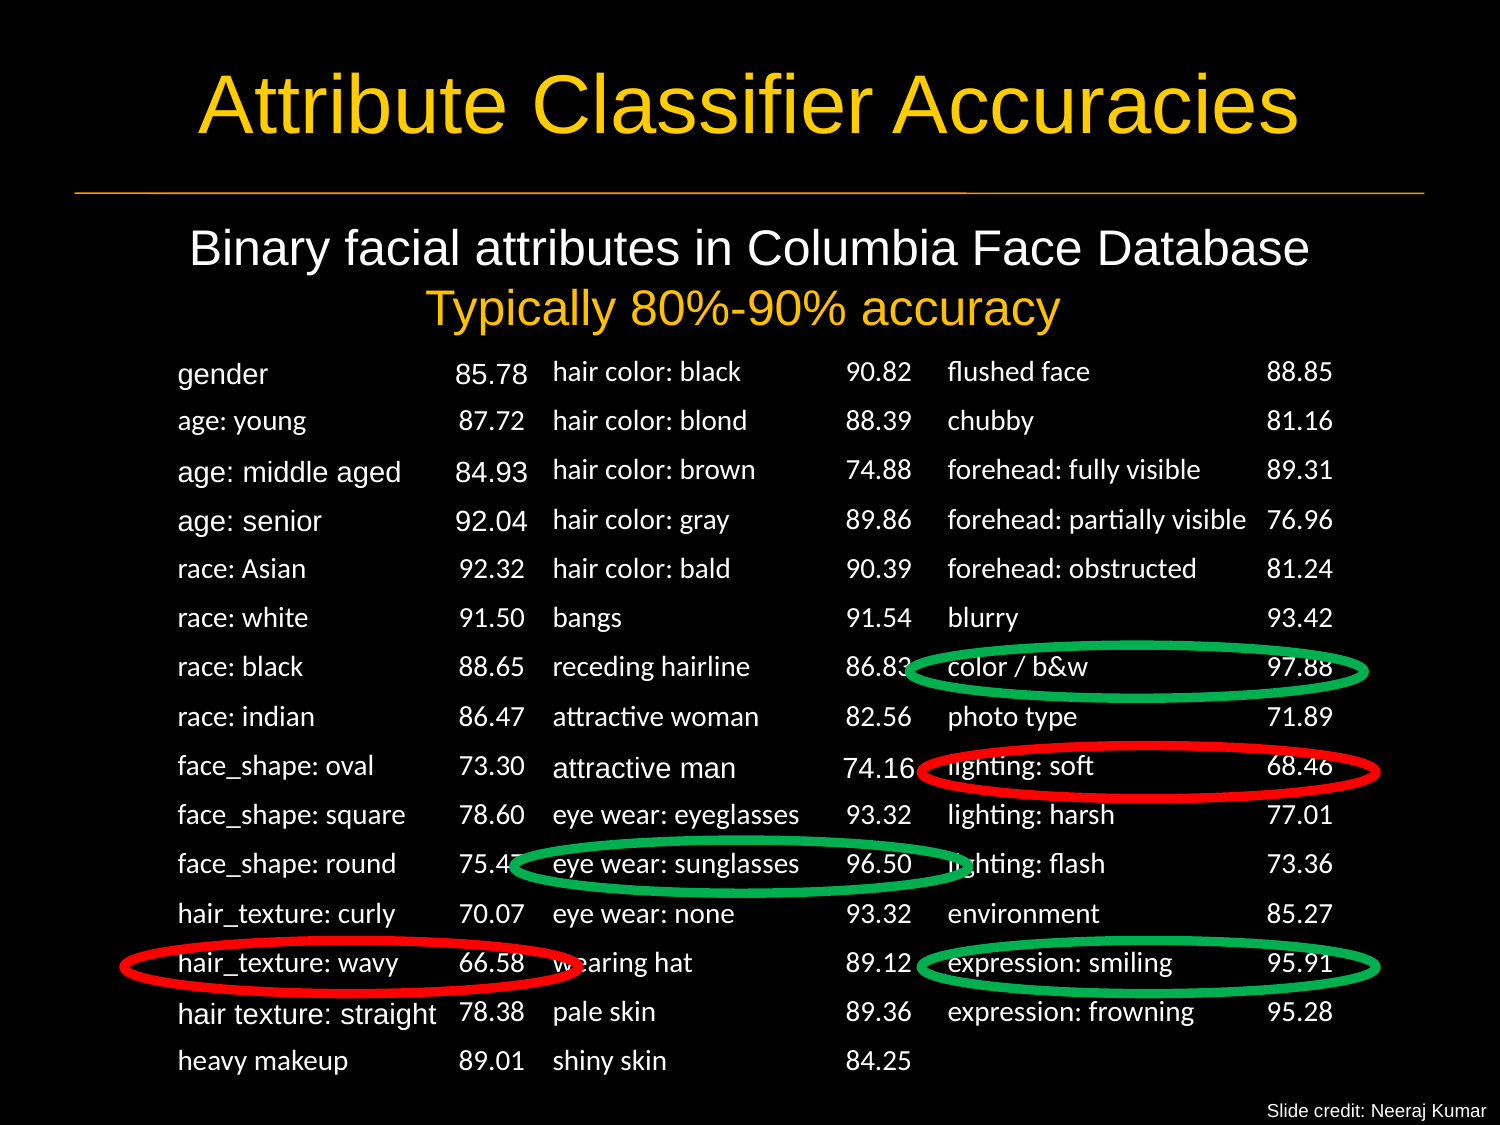

Attribute Classifier Accuracies
Binary facial attributes in Columbia Face Database
Typically 80%-90% accuracy
| gender | 85.78 | hair color: black | 90.82 | flushed face | 88.85 |
| --- | --- | --- | --- | --- | --- |
| age: young | 87.72 | hair color: blond | 88.39 | chubby | 81.16 |
| age: middle aged | 84.93 | hair color: brown | 74.88 | forehead: fully visible | 89.31 |
| age: senior | 92.04 | hair color: gray | 89.86 | forehead: partially visible | 76.96 |
| race: Asian | 92.32 | hair color: bald | 90.39 | forehead: obstructed | 81.24 |
| race: white | 91.50 | bangs | 91.54 | blurry | 93.42 |
| race: black | 88.65 | receding hairline | 86.83 | color / b&w | 97.88 |
| race: indian | 86.47 | attractive woman | 82.56 | photo type | 71.89 |
| face\_shape: oval | 73.30 | attractive man | 74.16 | lighting: soft | 68.46 |
| face\_shape: square | 78.60 | eye wear: eyeglasses | 93.32 | lighting: harsh | 77.01 |
| face\_shape: round | 75.47 | eye wear: sunglasses | 96.50 | lighting: flash | 73.36 |
| hair\_texture: curly | 70.07 | eye wear: none | 93.32 | environment | 85.27 |
| hair\_texture: wavy | 66.58 | wearing hat | 89.12 | expression: smiling | 95.91 |
| hair texture: straight | 78.38 | pale skin | 89.36 | expression: frowning | 95.28 |
| heavy makeup | 89.01 | shiny skin | 84.25 |  |  |

Slide credit: Neeraj Kumar